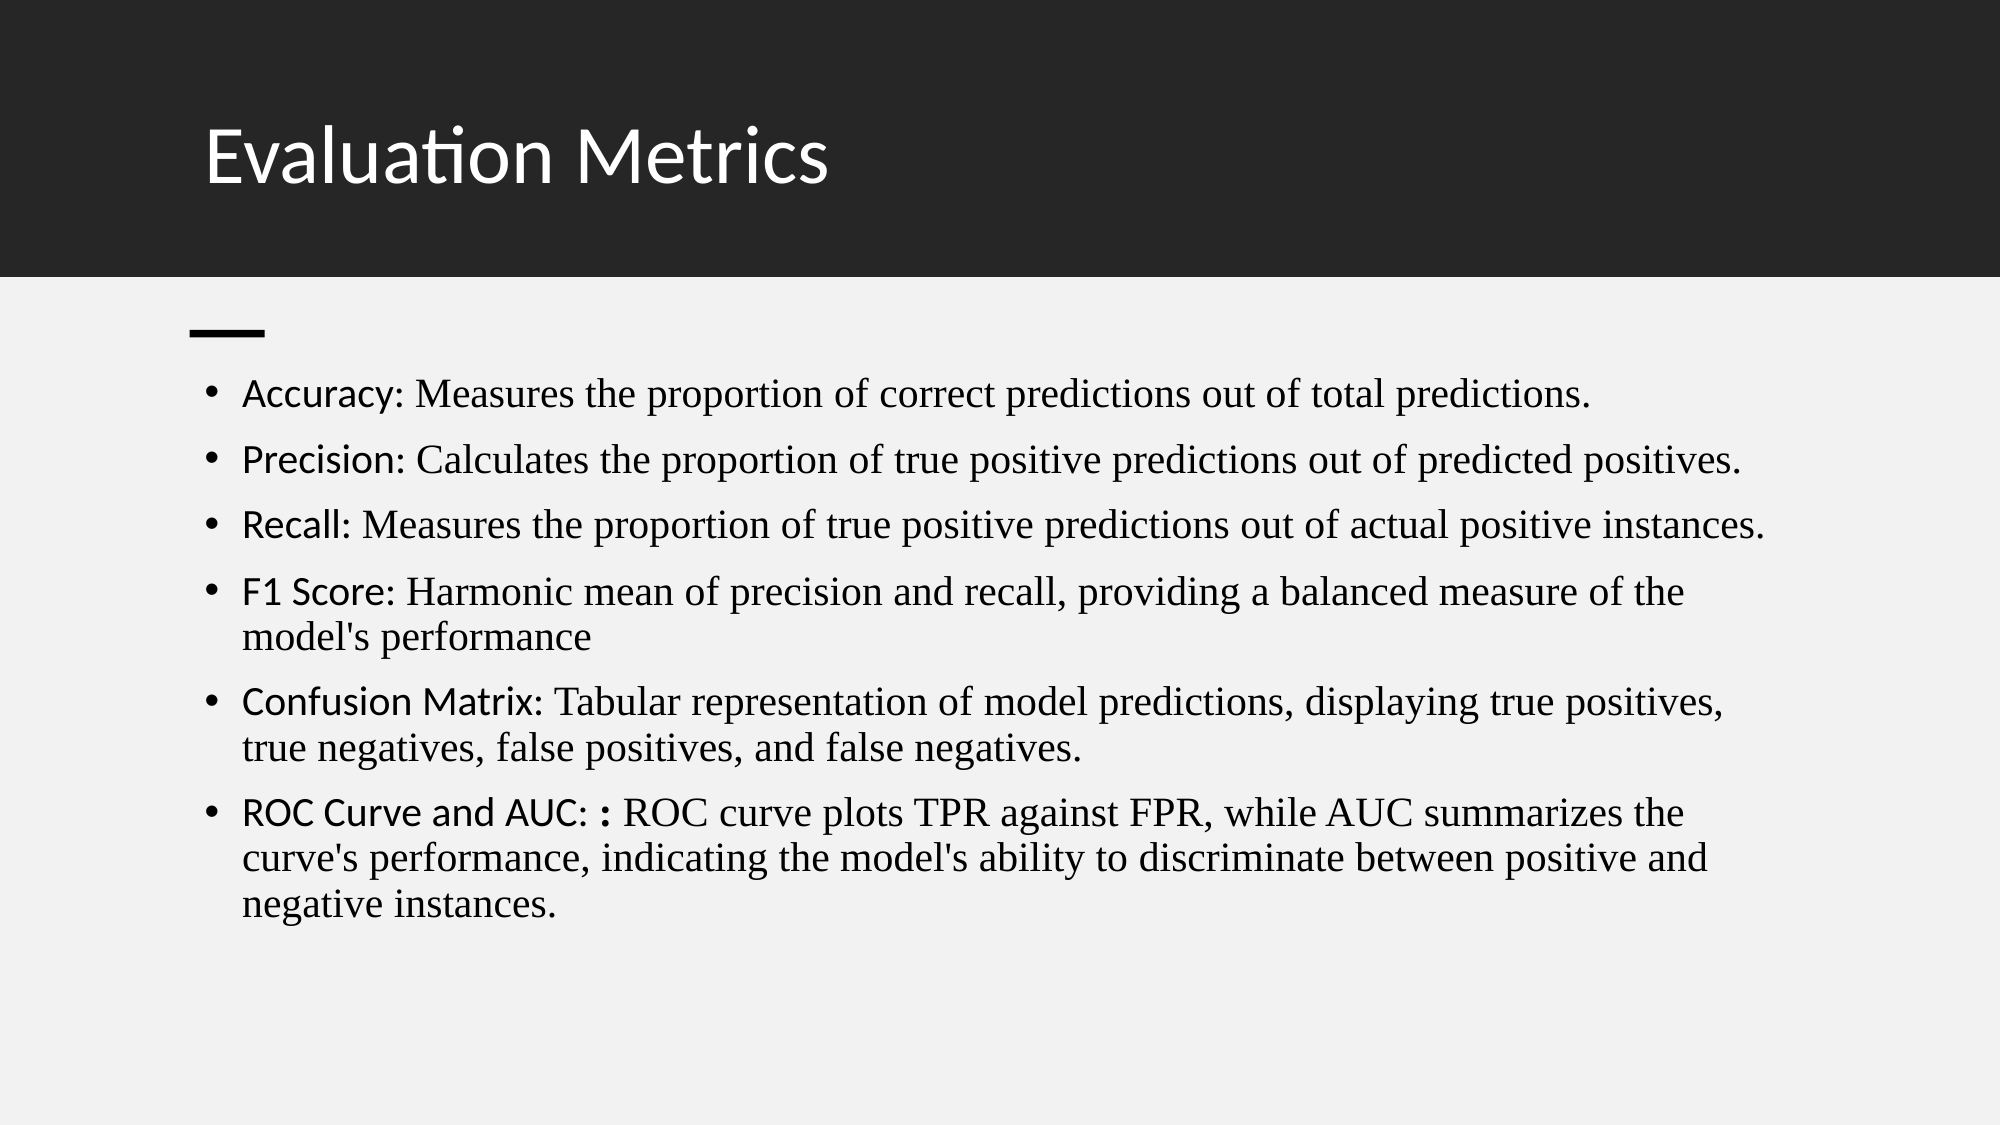

# Evaluation Metrics

Accuracy: Measures the proportion of correct predictions out of total predictions.
Precision: Calculates the proportion of true positive predictions out of predicted positives.
Recall: Measures the proportion of true positive predictions out of actual positive instances.
F1 Score: Harmonic mean of precision and recall, providing a balanced measure of the model's performance
Confusion Matrix: Tabular representation of model predictions, displaying true positives, true negatives, false positives, and false negatives.
ROC Curve and AUC: : ROC curve plots TPR against FPR, while AUC summarizes the curve's performance, indicating the model's ability to discriminate between positive and negative instances.